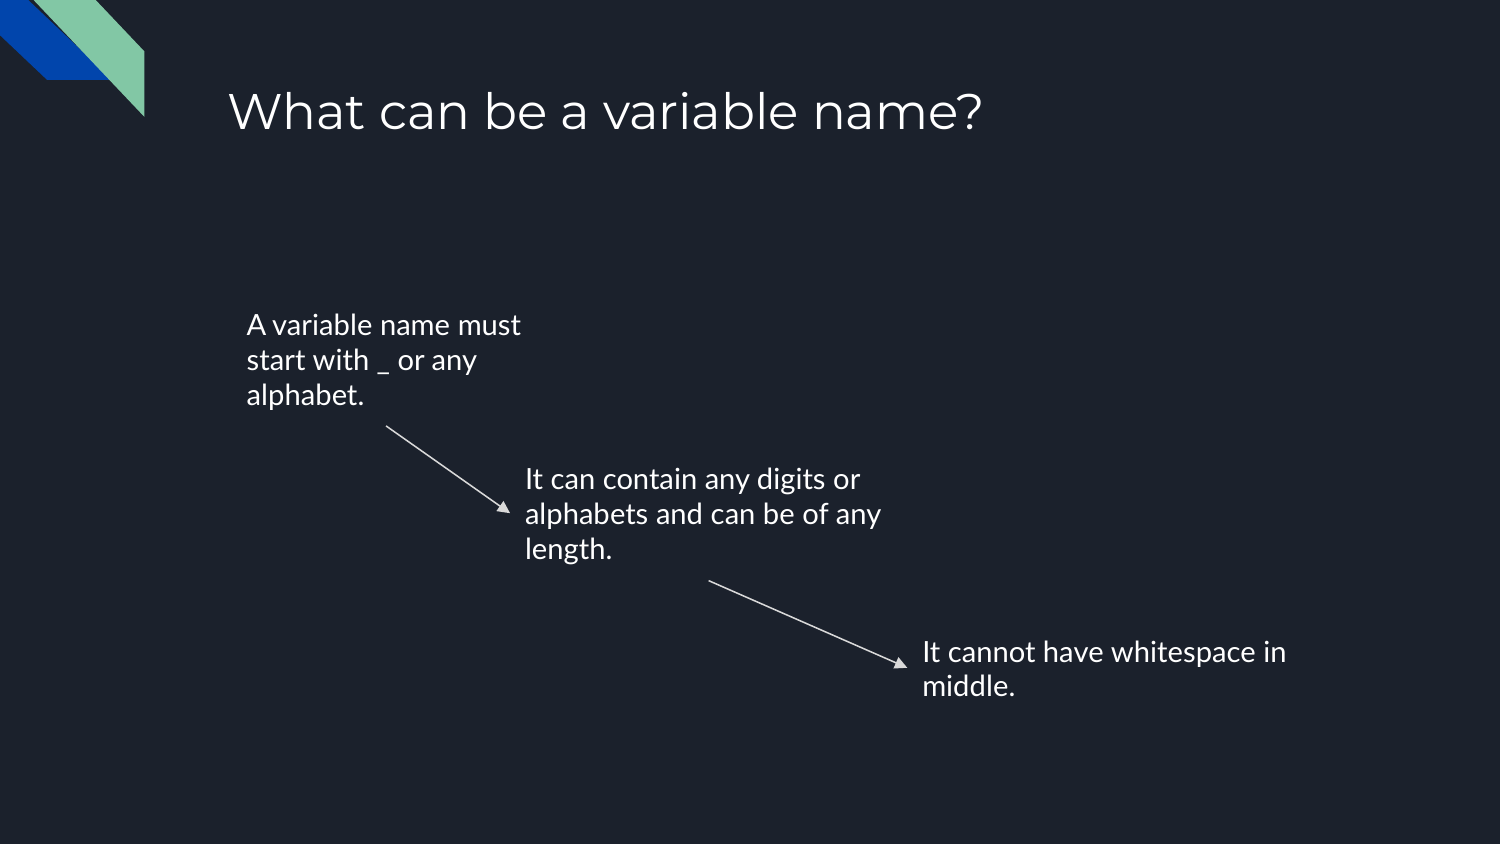

# What can be a variable name?
A variable name must start with _ or any alphabet.
It can contain any digits or alphabets and can be of any length.
It cannot have whitespace in middle.